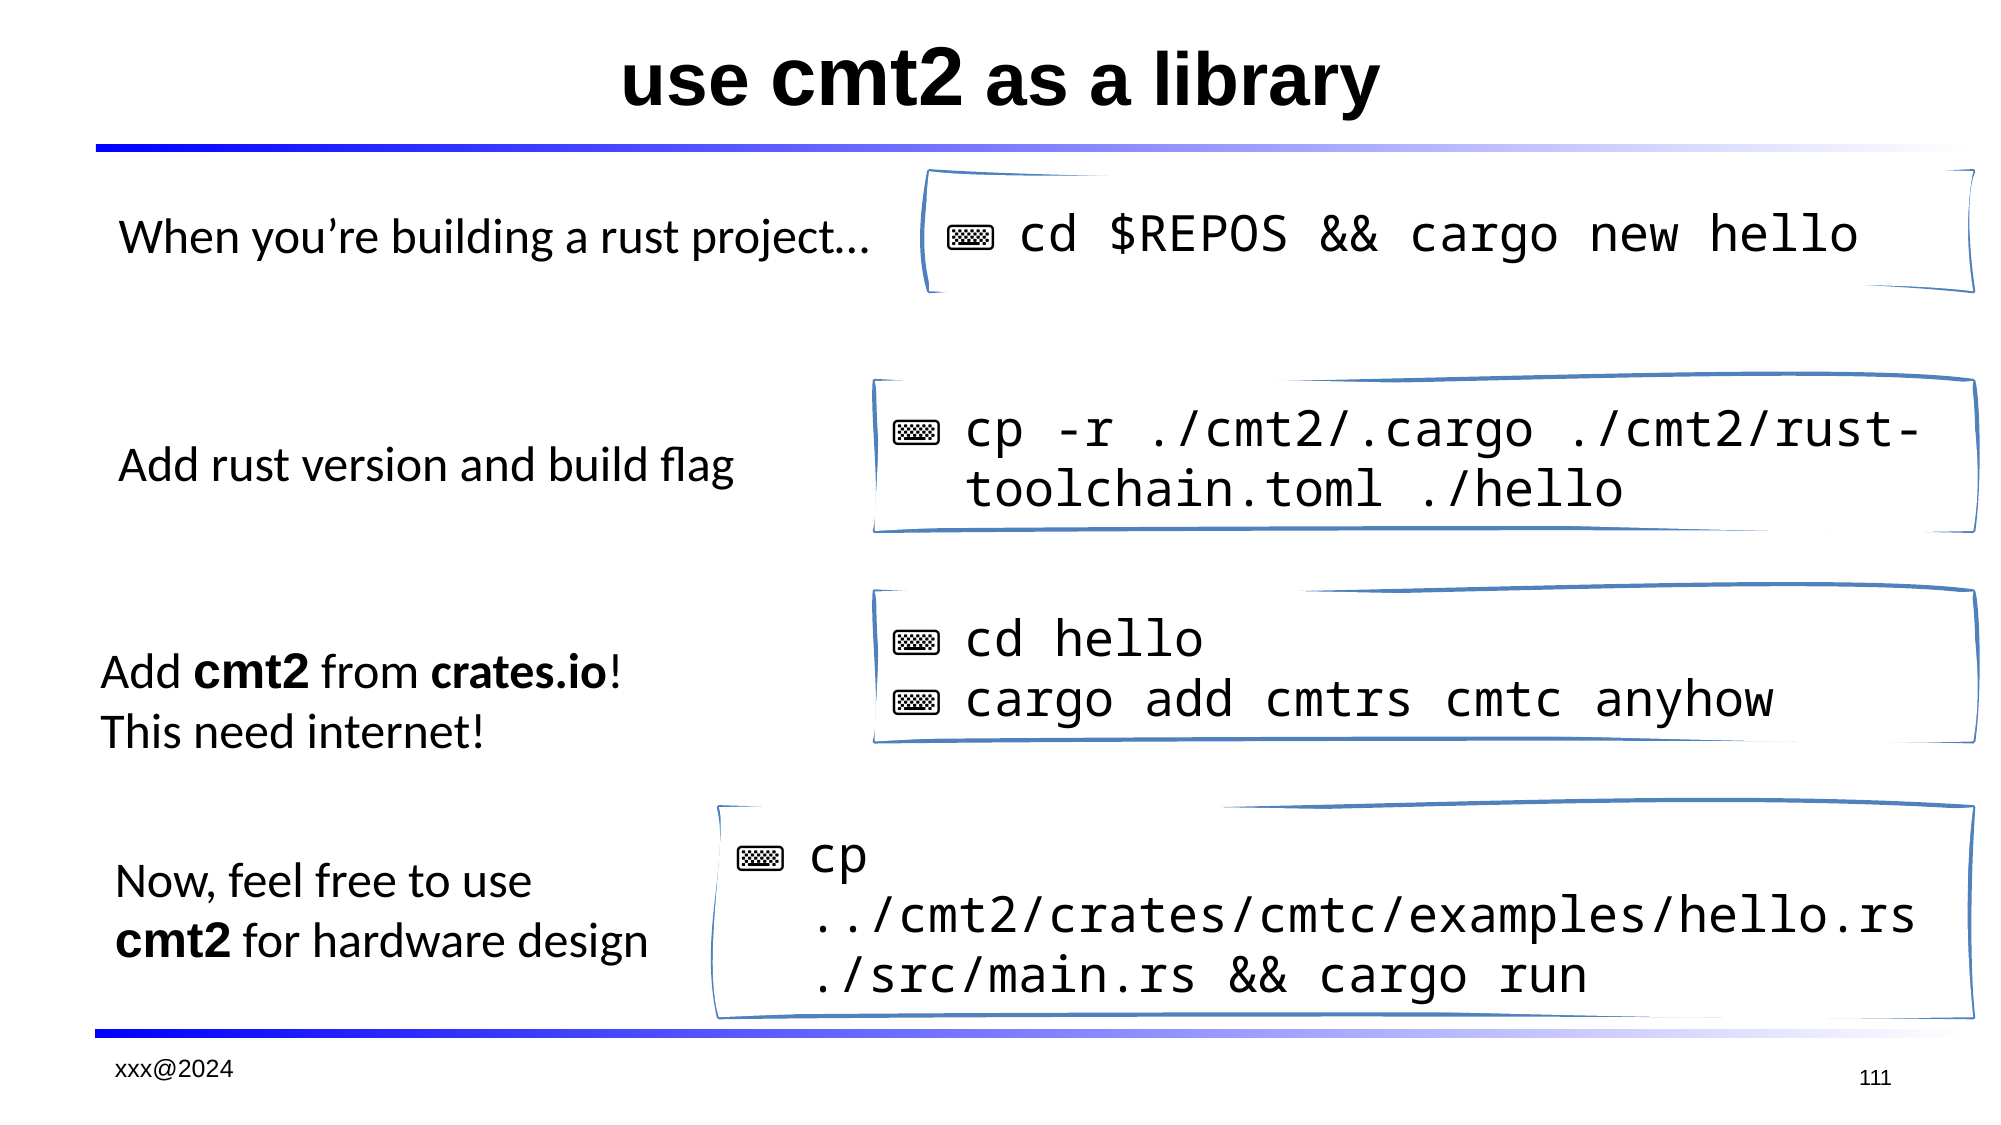

# use cmt2 as a library
cd $REPOS && cargo new hello
When you’re building a rust project…
cp -r ./cmt2/.cargo ./cmt2/rust-toolchain.toml ./hello
Add rust version and build flag
cd hello
cargo add cmtrs cmtc anyhow
Add cmt2 from crates.io!
This need internet!
cp ../cmt2/crates/cmtc/examples/hello.rs ./src/main.rs && cargo run
Now, feel free to use cmt2 for hardware design
xxx@2024

111